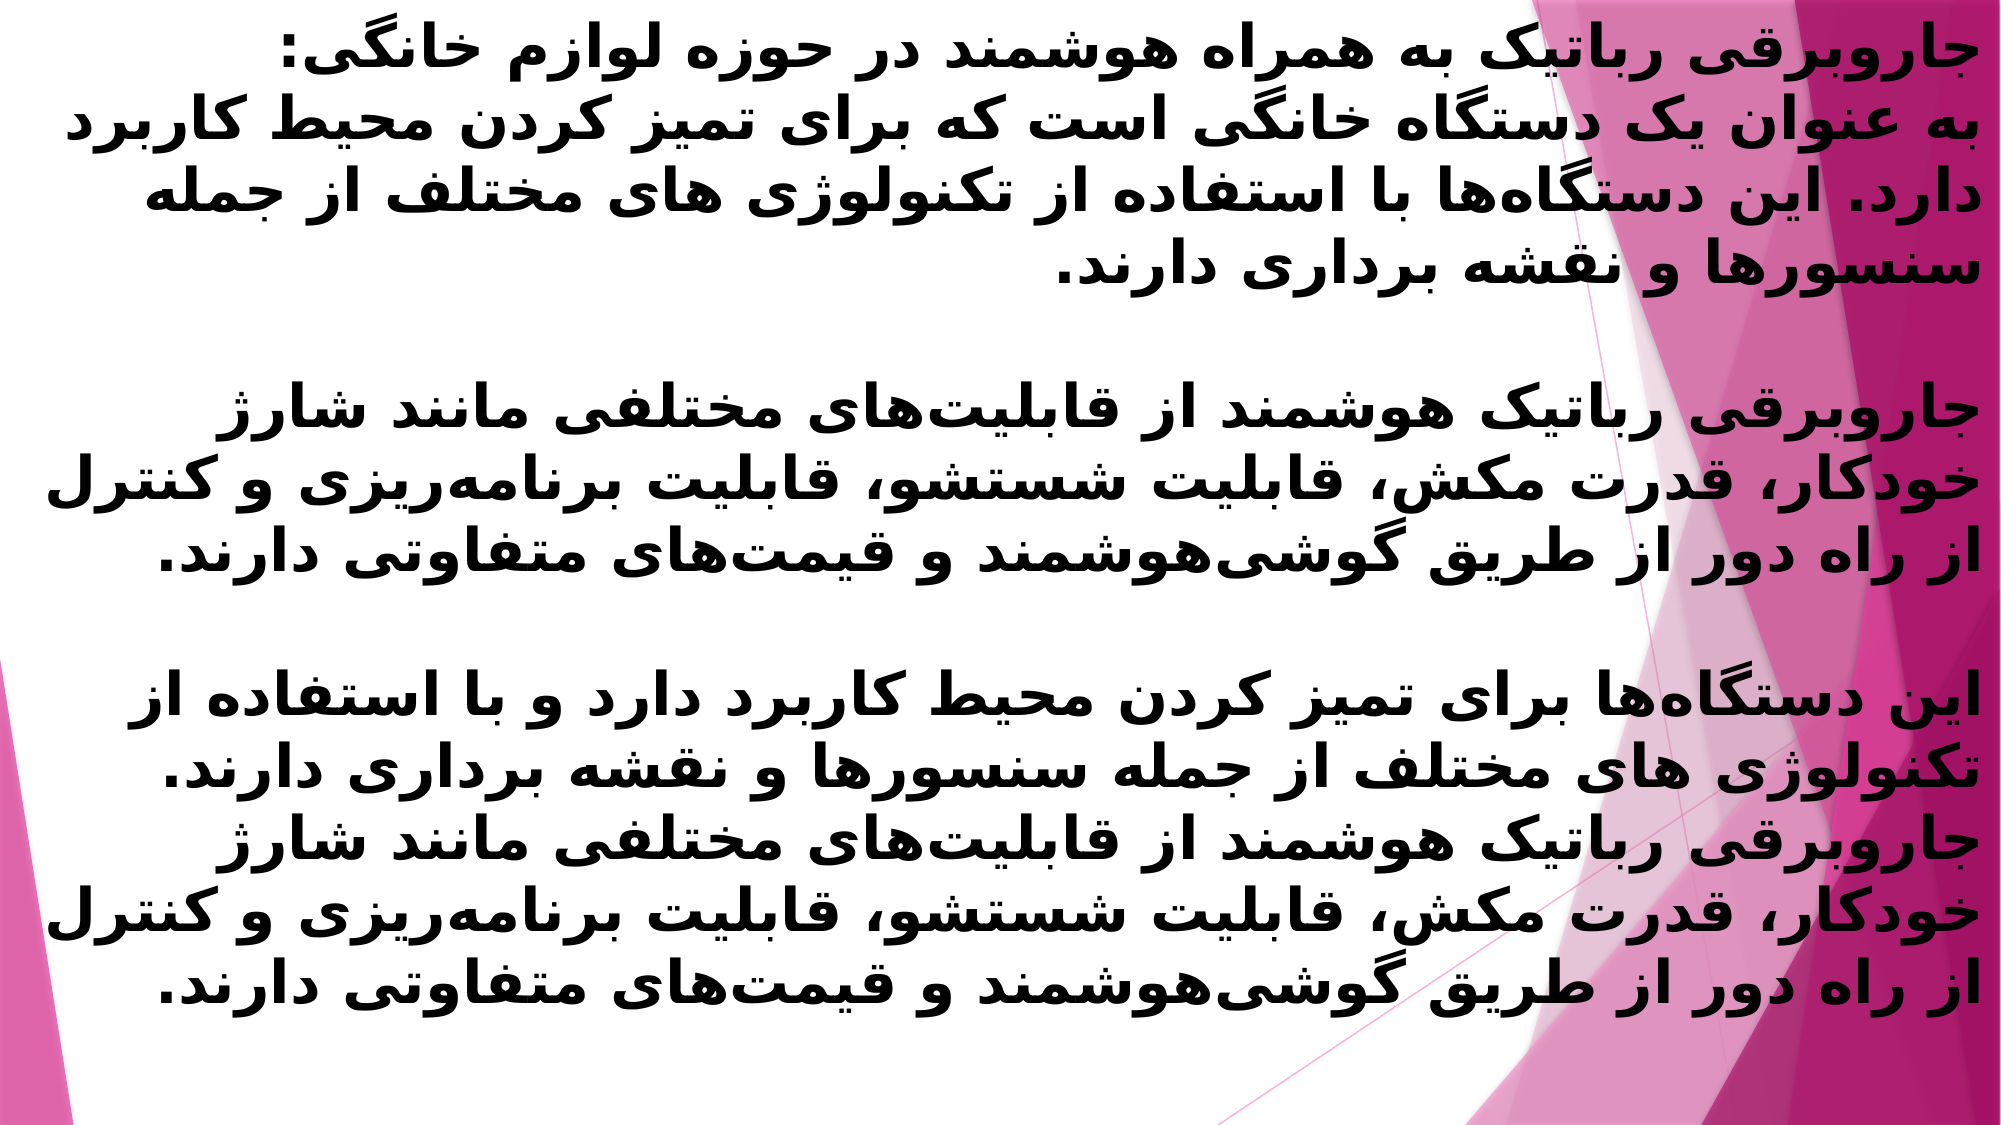

# جاروبرقی رباتیک به همراه هوشمند در حوزه لوازم خانگی: به عنوان یک دستگاه خانگی است که برای تمیز کردن محیط کاربرد دارد. این دستگاه‌ها با استفاده از تکنولوژی های مختلف از جمله سنسورها و نقشه برداری دارند. جاروبرقی رباتیک هوشمند از قابلیت‌های مختلفی مانند شارژ خودکار، قدرت مکش، قابلیت شستشو، قابلیت برنامه‌ریزی و کنترل از راه دور از طریق گوشی‌هوشمند و قیمت‌های متفاوتی دارند. این دستگاه‌ها برای تمیز کردن محیط کاربرد دارد و با استفاده از تکنولوژی های مختلف از جمله سنسورها و نقشه برداری دارند. جاروبرقی رباتیک هوشمند از قابلیت‌های مختلفی مانند شارژ خودکار، قدرت مکش، قابلیت شستشو، قابلیت برنامه‌ریزی و کنترل از راه دور از طریق گوشی‌هوشمند و قیمت‌های متفاوتی دارند.